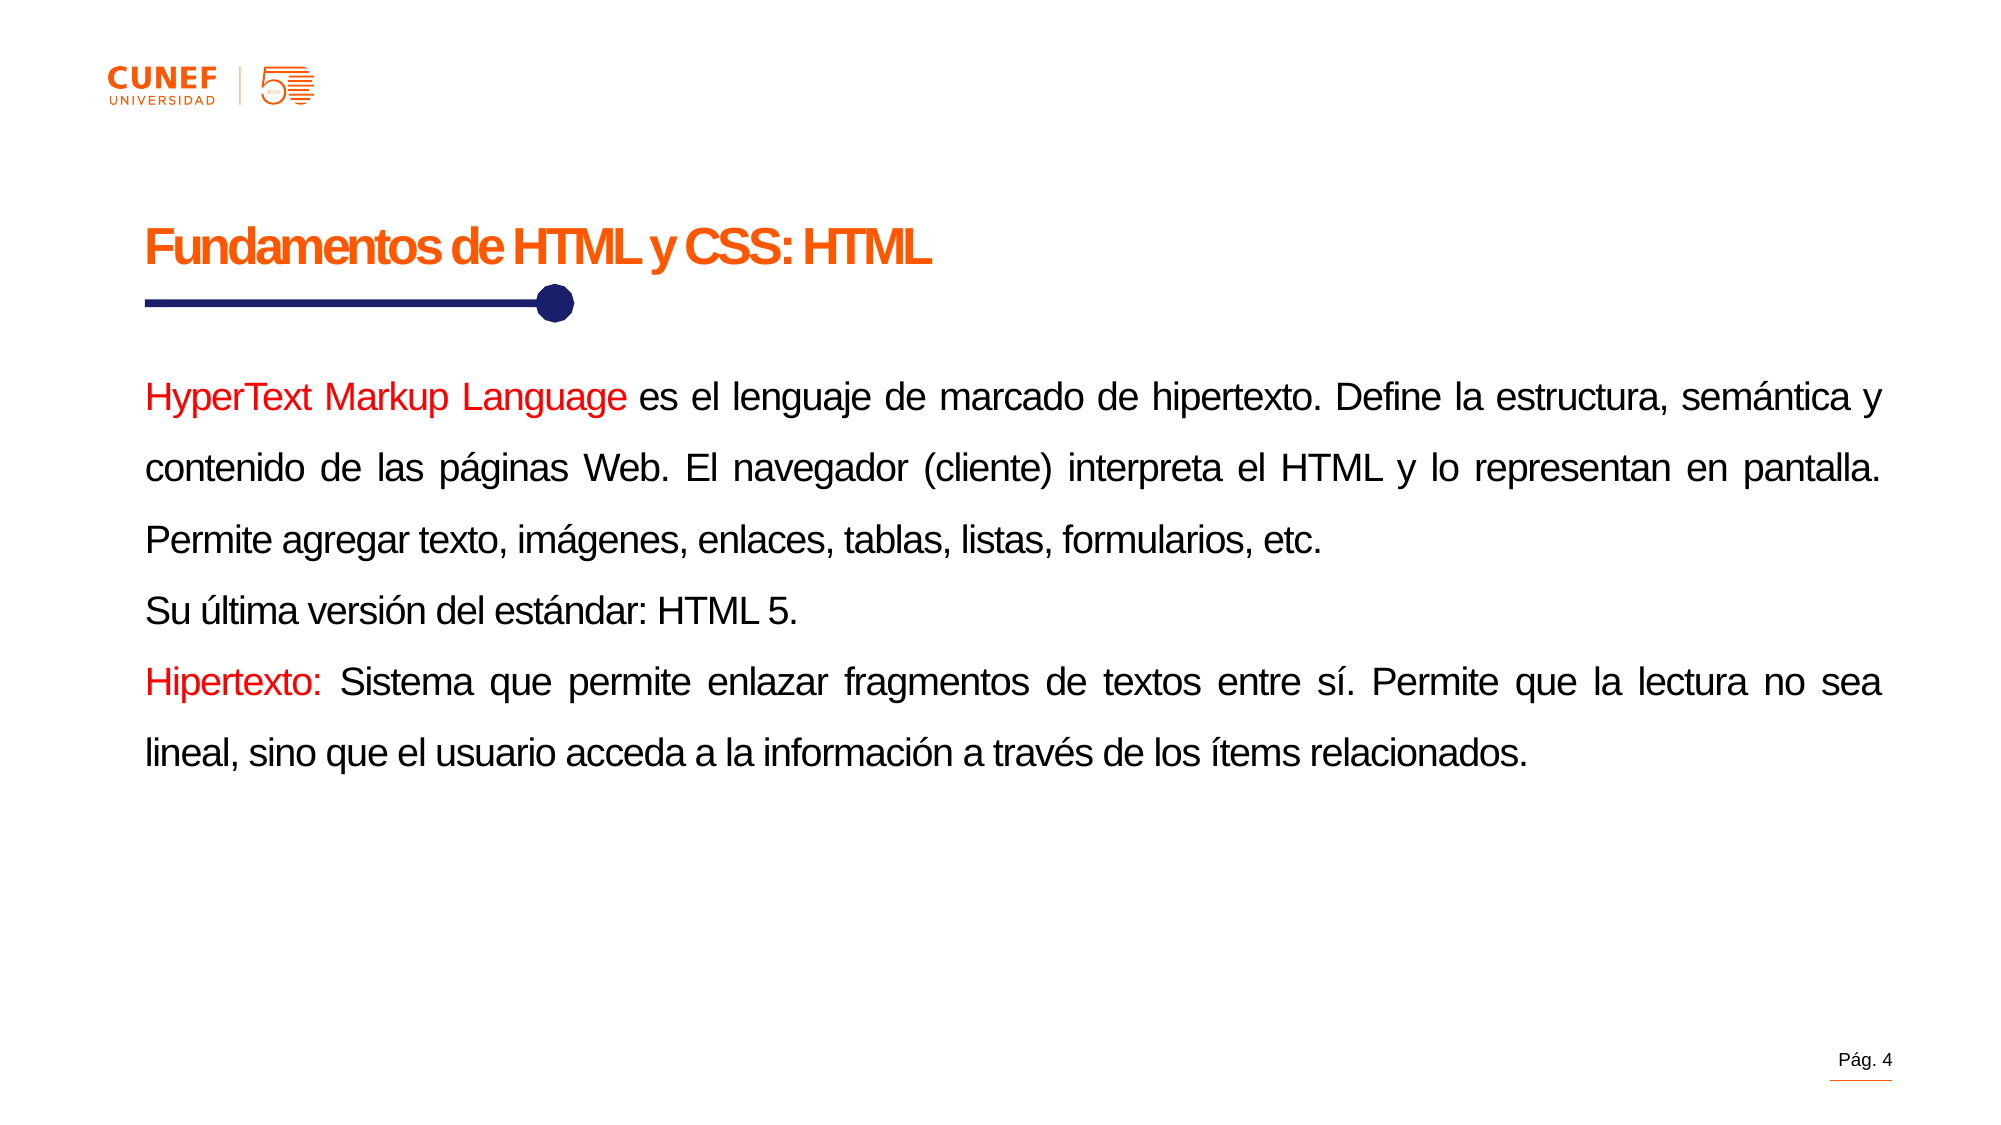

Fundamentos de HTML y CSS: HTML

HyperText Markup Language es el lenguaje de marcado de hipertexto. Define la estructura, semántica y contenido de las páginas Web. El navegador (cliente) interpreta el HTML y lo representan en pantalla. Permite agregar texto, imágenes, enlaces, tablas, listas, formularios, etc.
Su última versión del estándar: HTML 5.
Hipertexto: Sistema que permite enlazar fragmentos de textos entre sí. Permite que la lectura no sea lineal, sino que el usuario acceda a la información a través de los ítems relacionados.